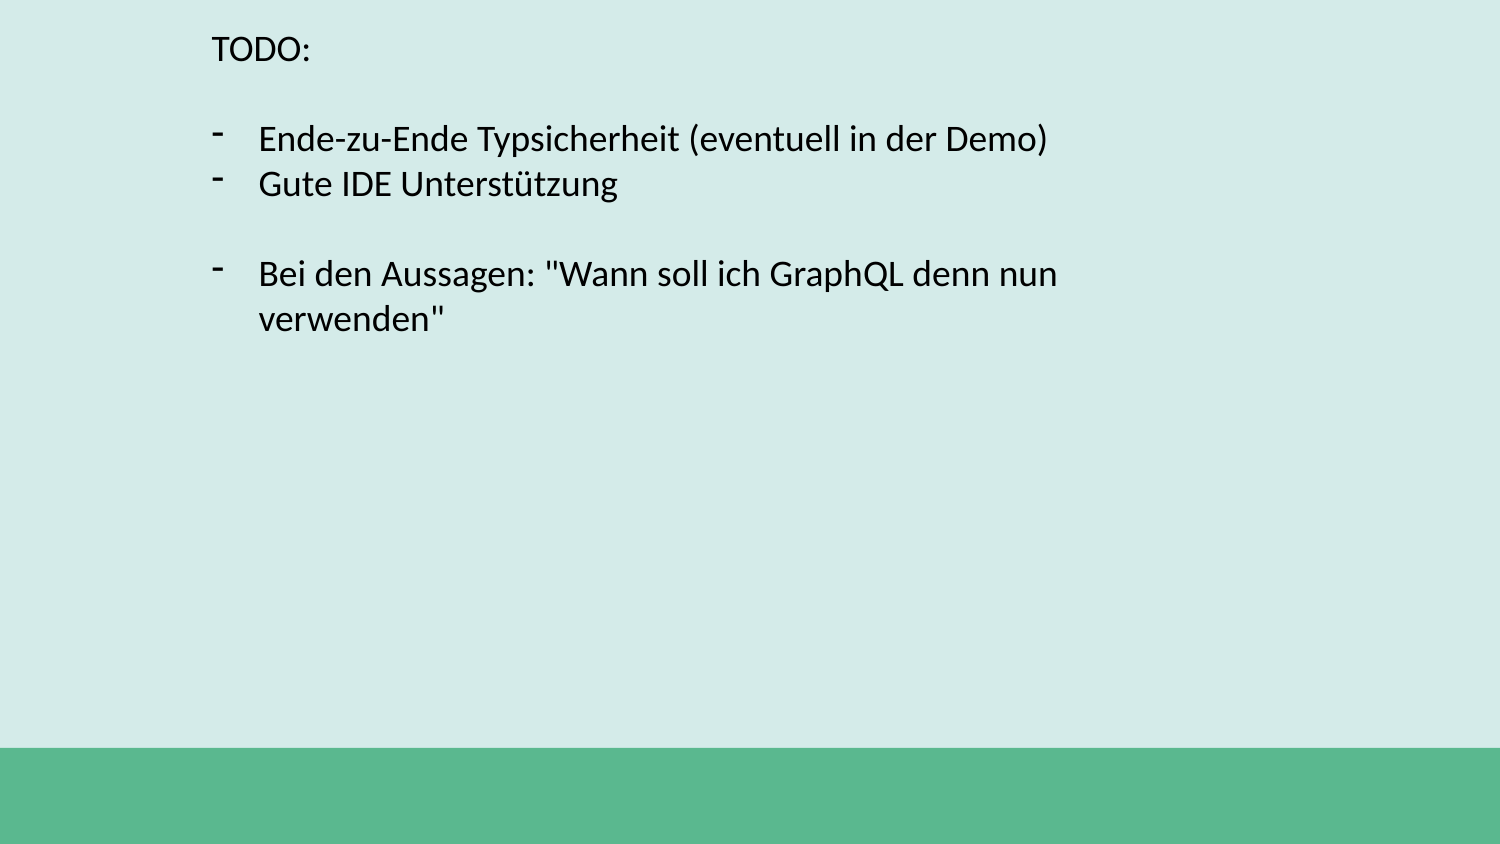

TODO:

Ende-zu-Ende Typsicherheit (eventuell in der Demo)
Gute IDE Unterstützung

Bei den Aussagen: "Wann soll ich GraphQL denn nun verwenden"
#